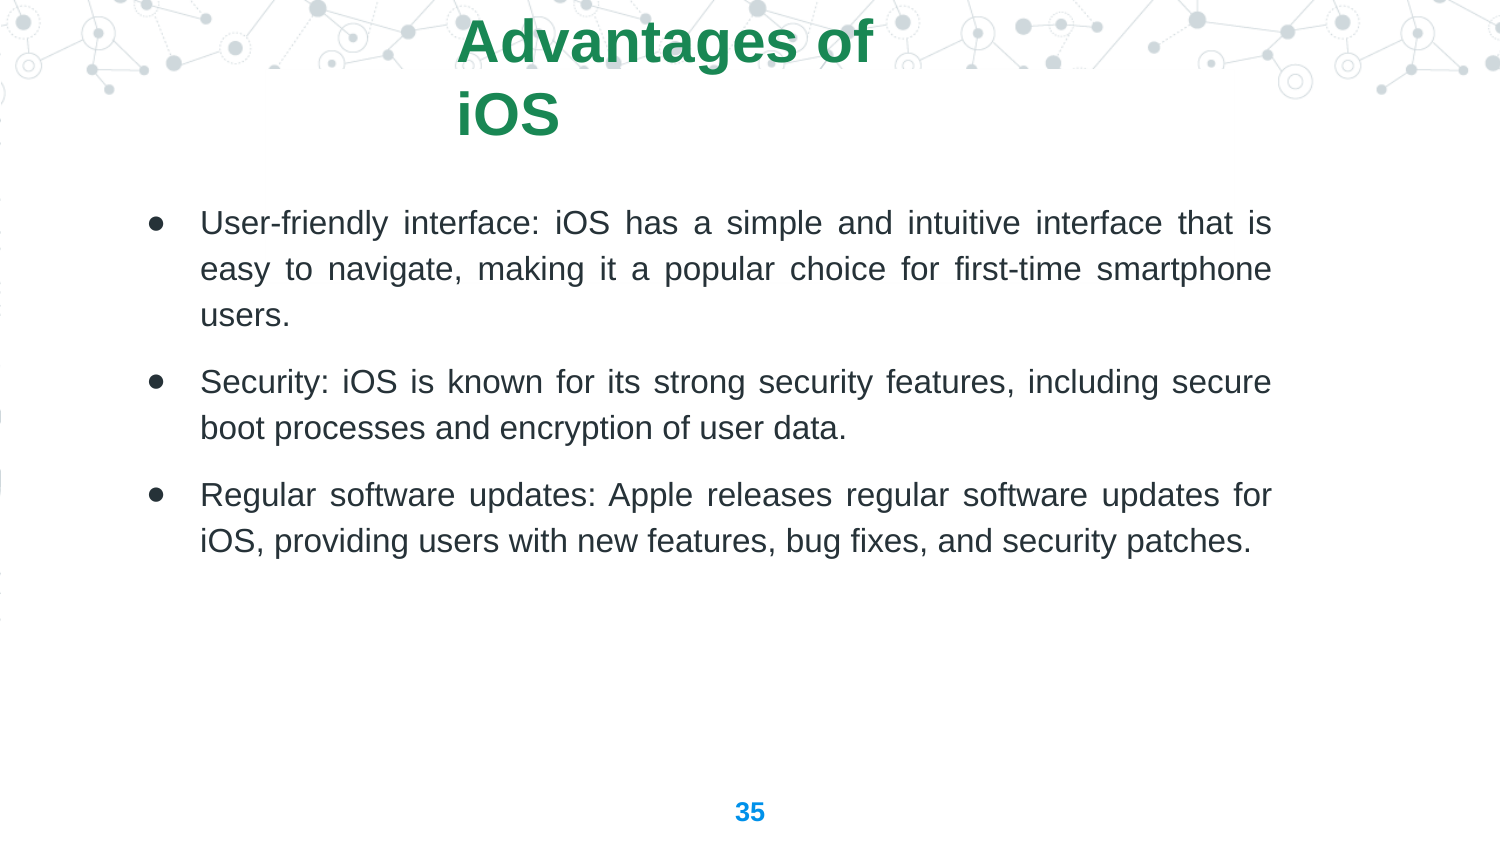

Advantages of iOS

User-friendly interface: iOS has a simple and intuitive interface that is easy to navigate, making it a popular choice for first-time smartphone users.
Security: iOS is known for its strong security features, including secure boot processes and encryption of user data.
Regular software updates: Apple releases regular software updates for iOS, providing users with new features, bug fixes, and security patches.

35